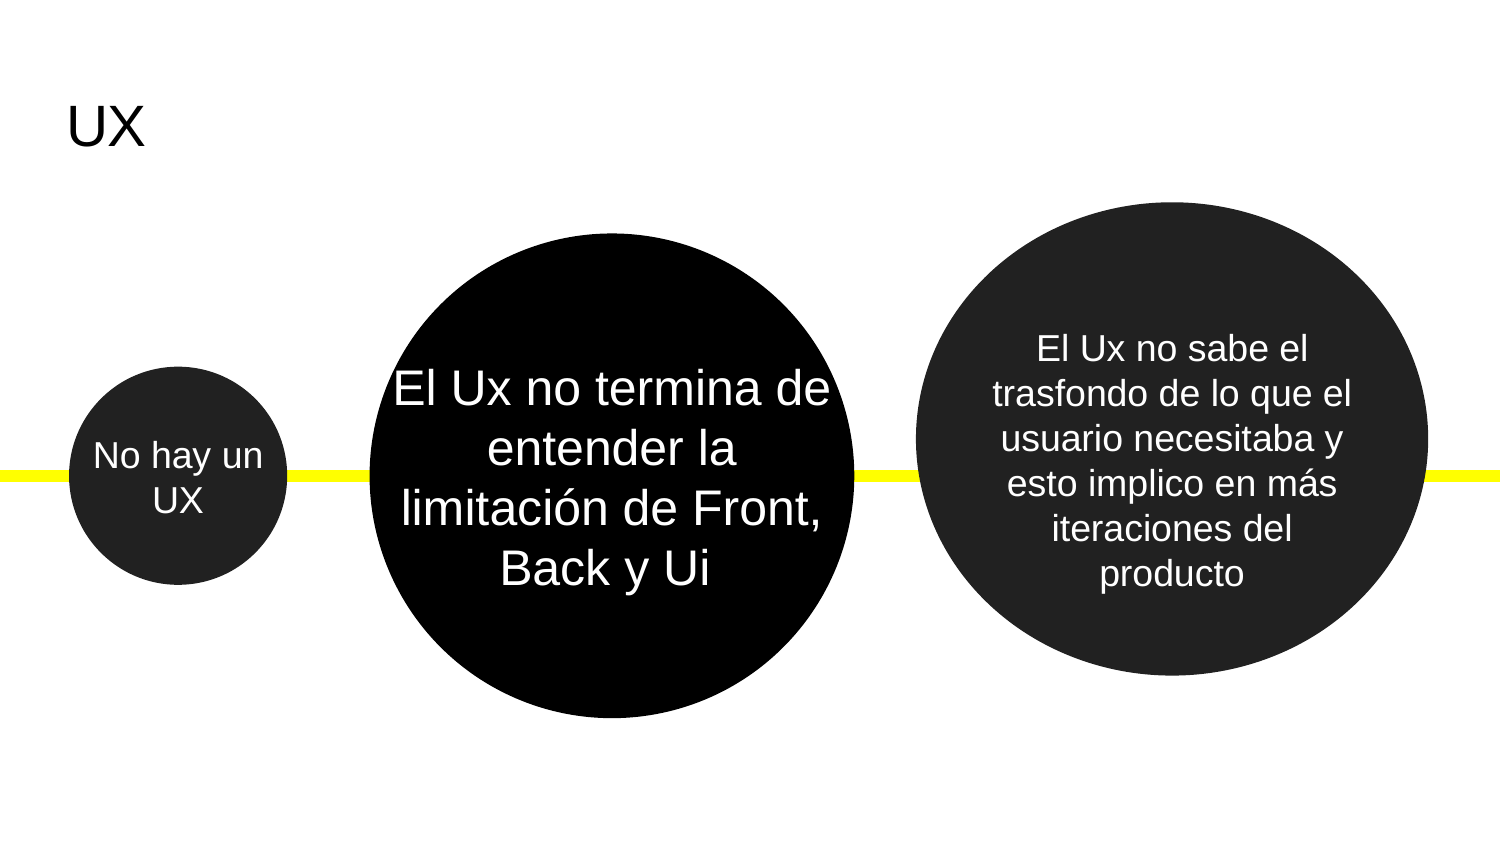

# UX

El Ux no sabe el trasfondo de lo que el usuario necesitaba y esto implico en más iteraciones del producto
No hay un UX
El Ux no termina de entender la limitación de Front, Back y Ui